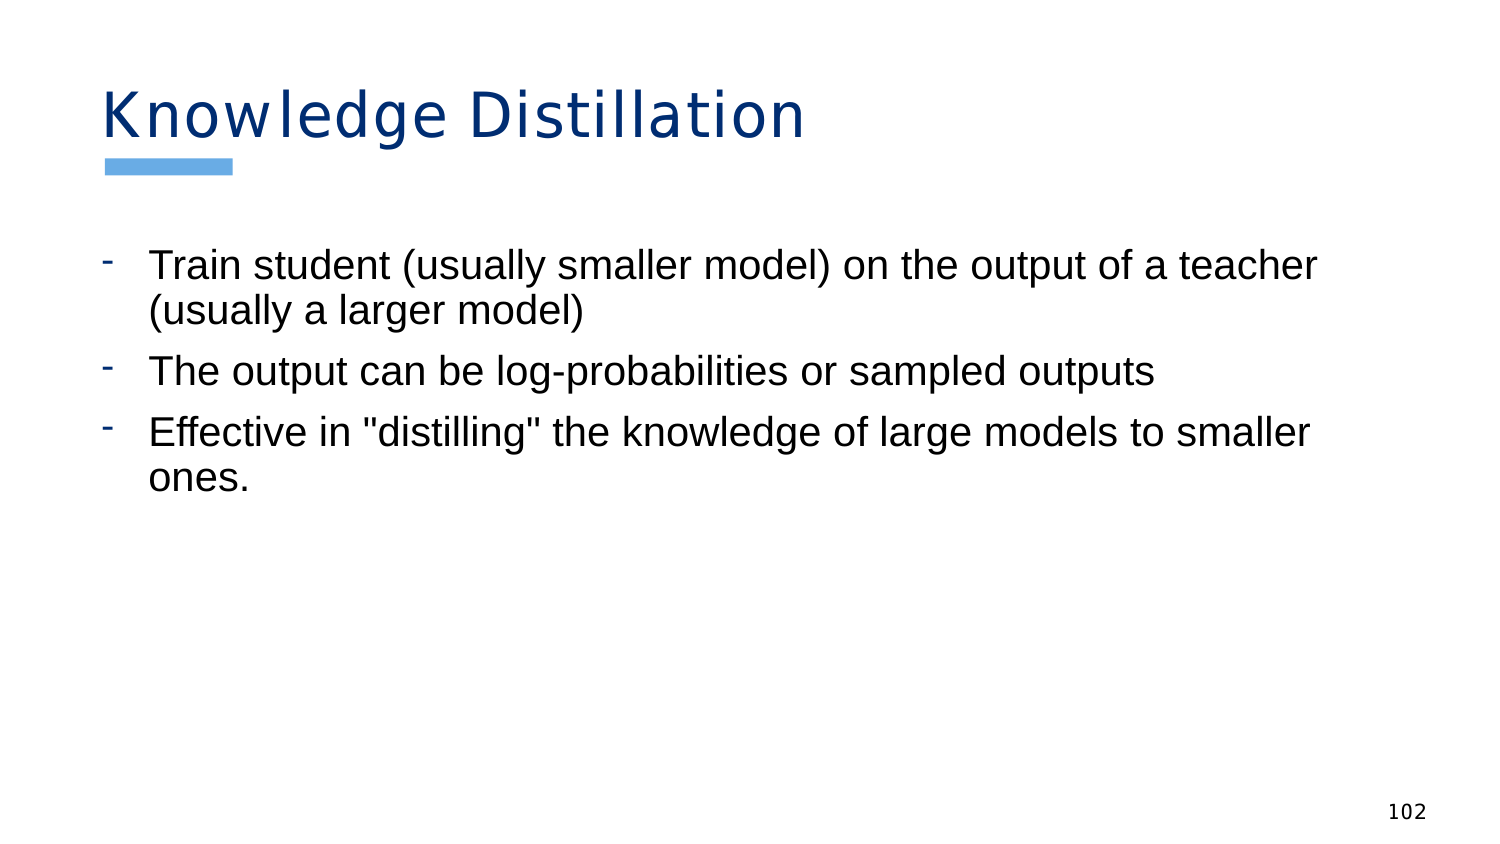

# Knowledge Distillation
Train student (usually smaller model) on the output of a teacher (usually a larger model)
The output can be log-probabilities or sampled outputs
Effective in "distilling" the knowledge of large models to smaller ones.